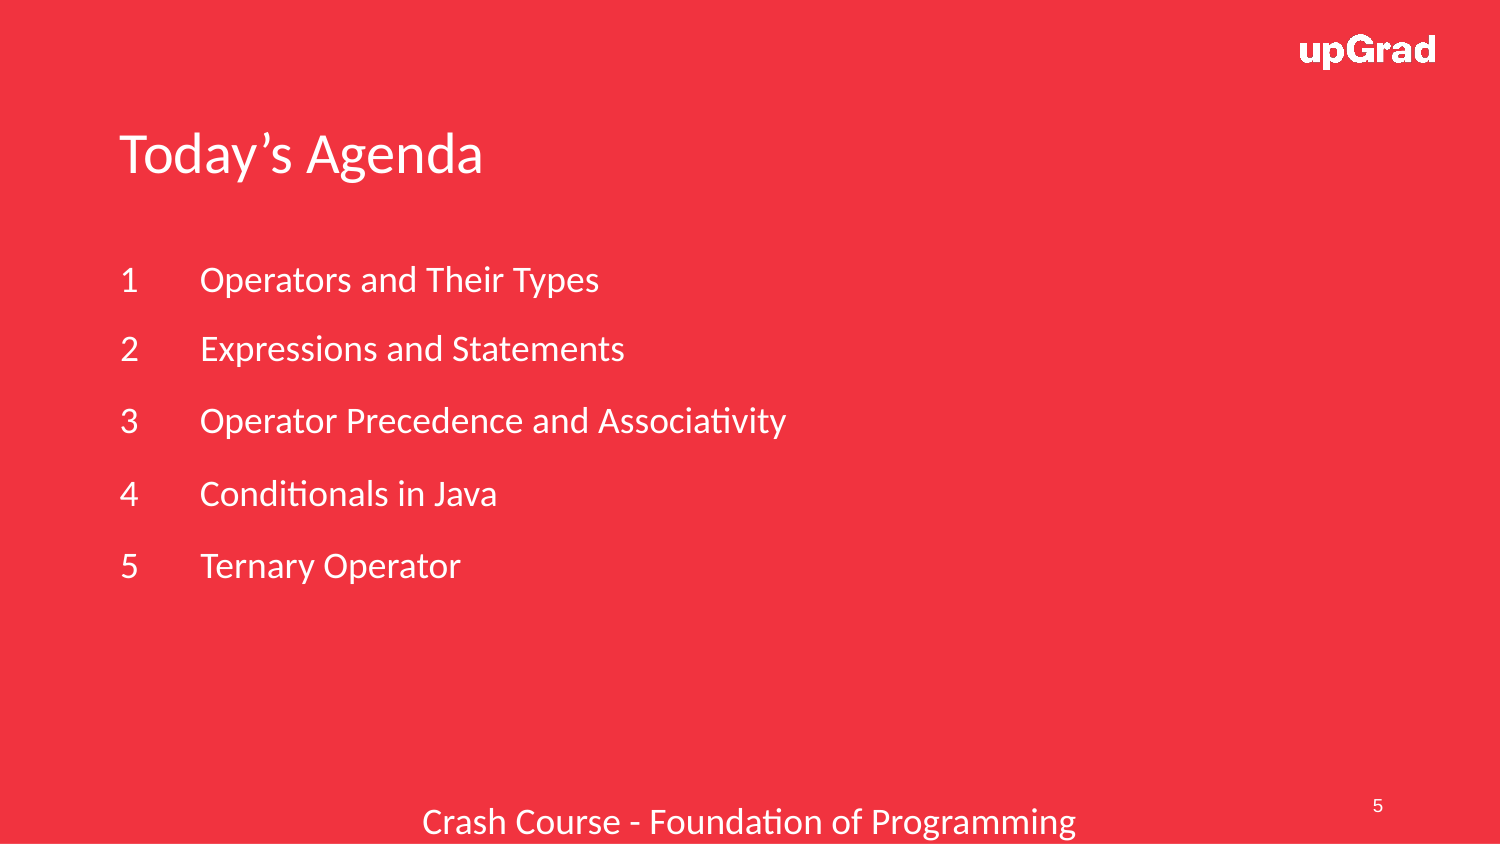

Today’s Agenda
1
Operators and Their Types
2
Expressions and Statements
3
Operator Precedence and Associativity
4
Conditionals in Java
5
Ternary Operator
5
Crash Course - Foundation of Programming